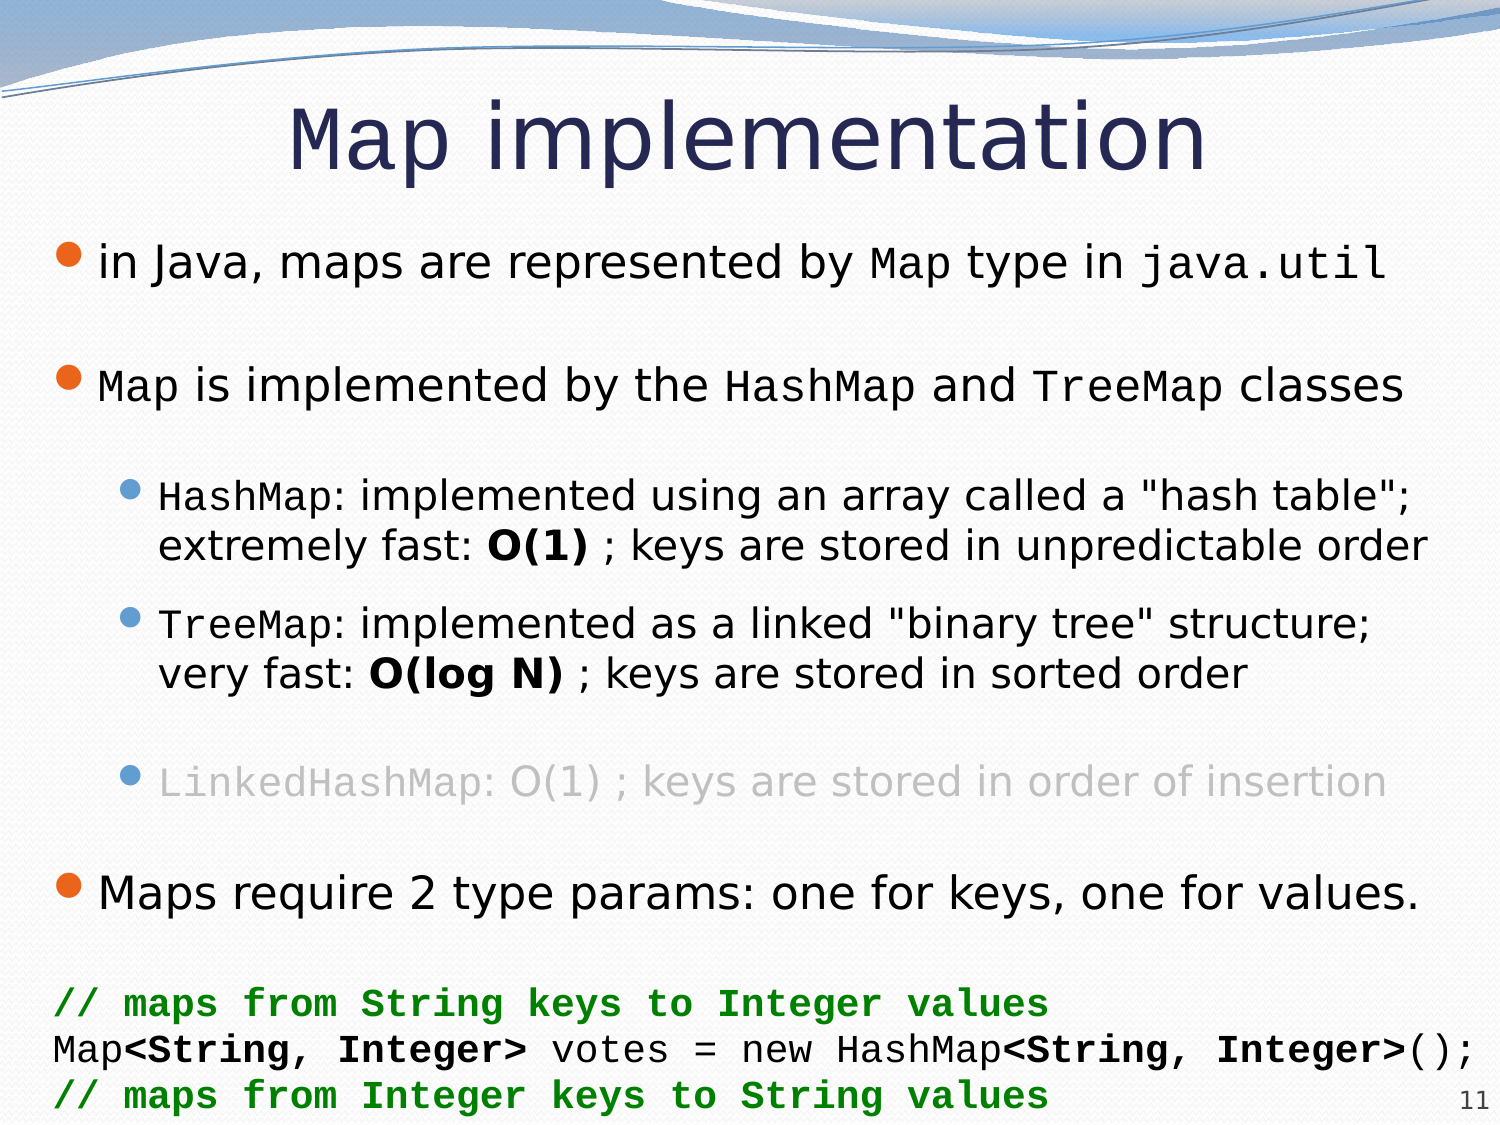

# Map implementation
in Java, maps are represented by Map type in java.util

Map is implemented by the HashMap and TreeMap classes

HashMap: implemented using an array called a "hash table";
extremely fast: O(1) ; keys are stored in unpredictable order
TreeMap: implemented as a linked "binary tree" structure;
very fast: O(log N) ; keys are stored in sorted order

LinkedHashMap: O(1) ; keys are stored in order of insertion

Maps require 2 type params: one for keys, one for values.

// maps from String keys to Integer values
Map<String, Integer> votes = new HashMap<String, Integer>();
// maps from Integer keys to String values
Map<Integer, String> words = new TreeMap<Integer, String>();